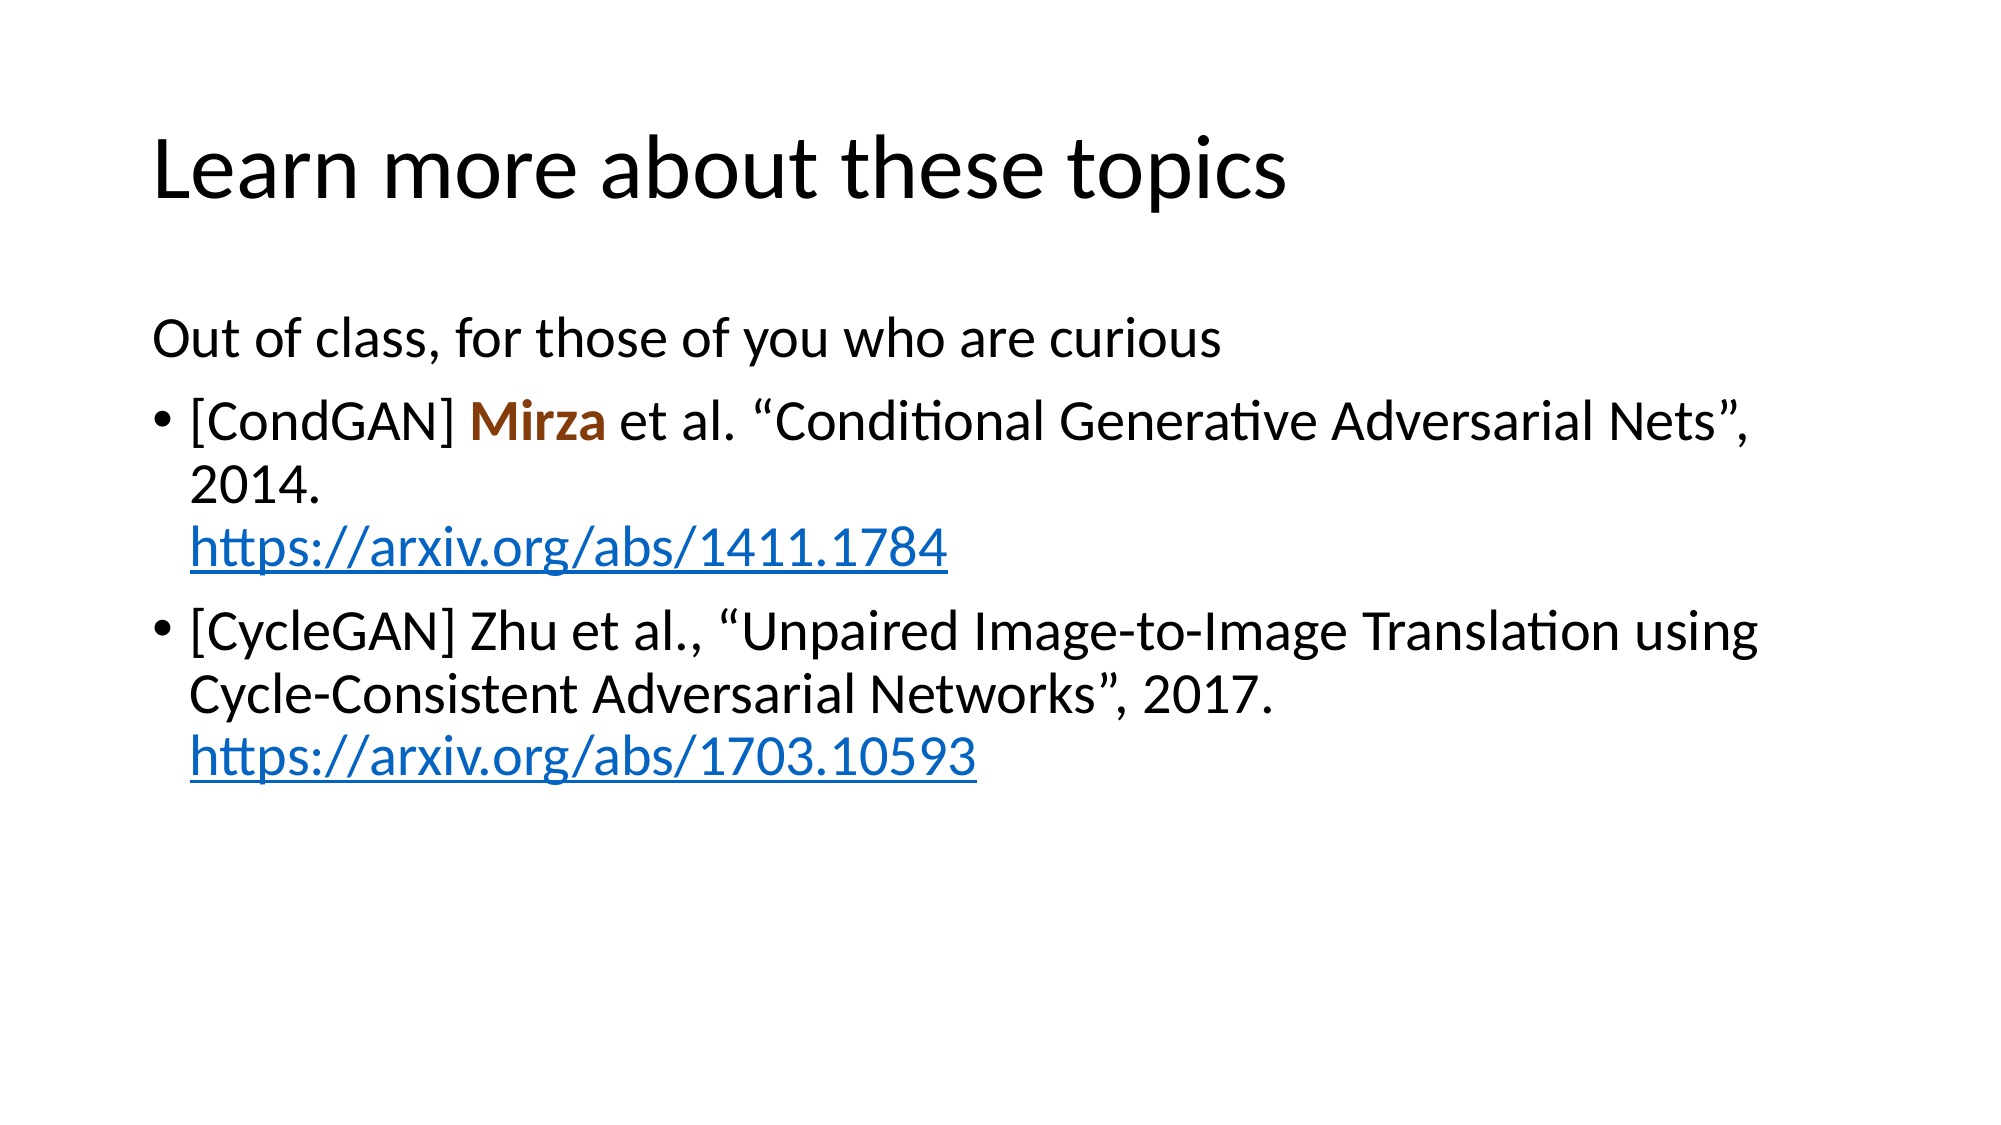

# Learn more about these topics
Out of class, for those of you who are curious
[CondGAN] Mirza et al. “Conditional Generative Adversarial Nets”, 2014.
https://arxiv.org/abs/1411.1784
[CycleGAN] Zhu et al., “Unpaired Image-to-Image Translation using Cycle-Consistent Adversarial Networks”, 2017.
https://arxiv.org/abs/1703.10593